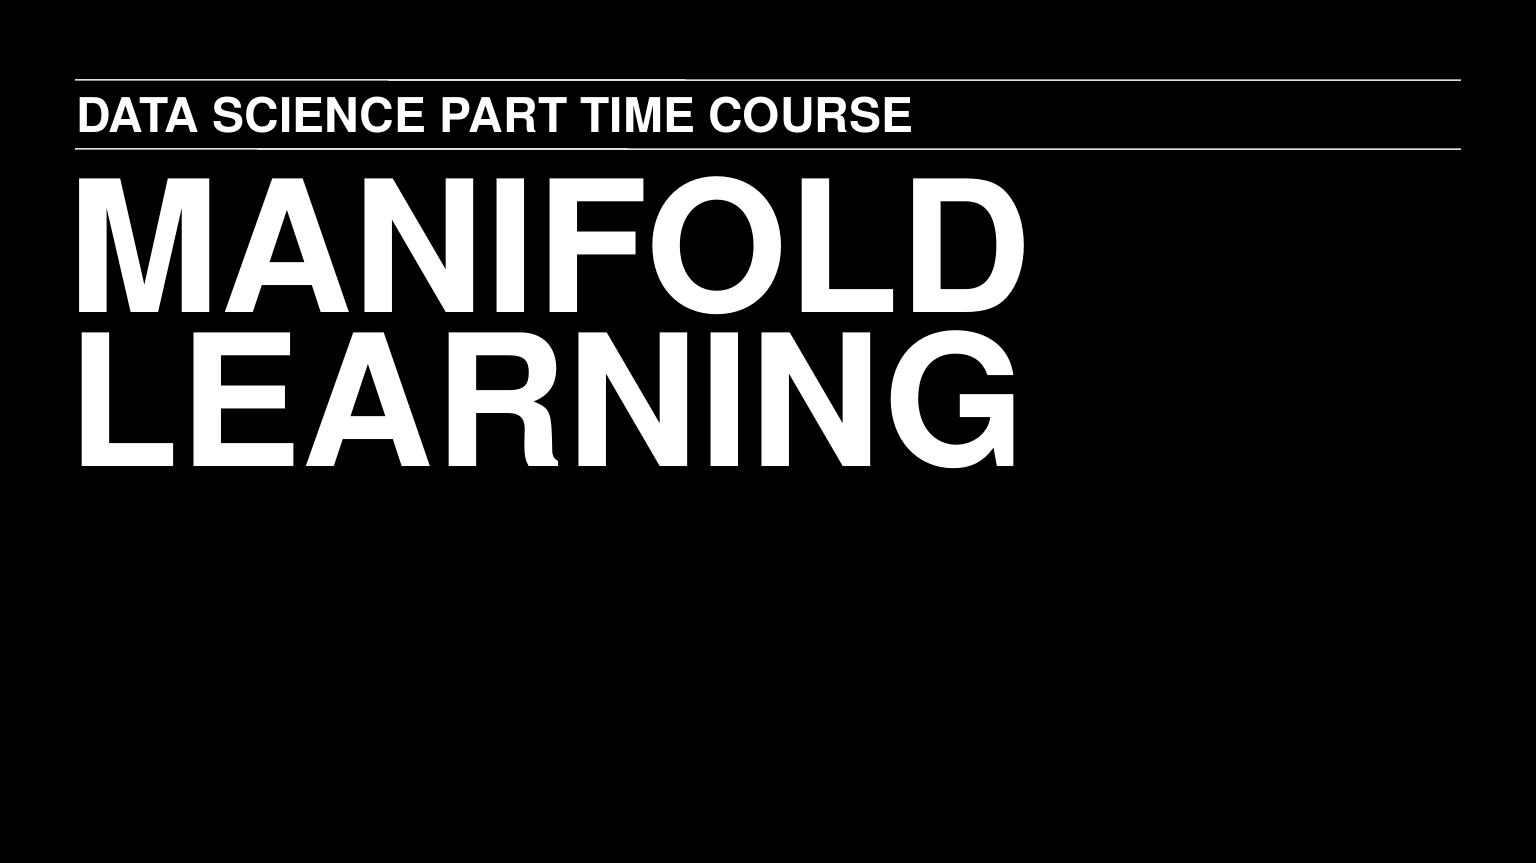

DATA SCIENCE PART TIME COURSE

MANIFOLD LEARNING